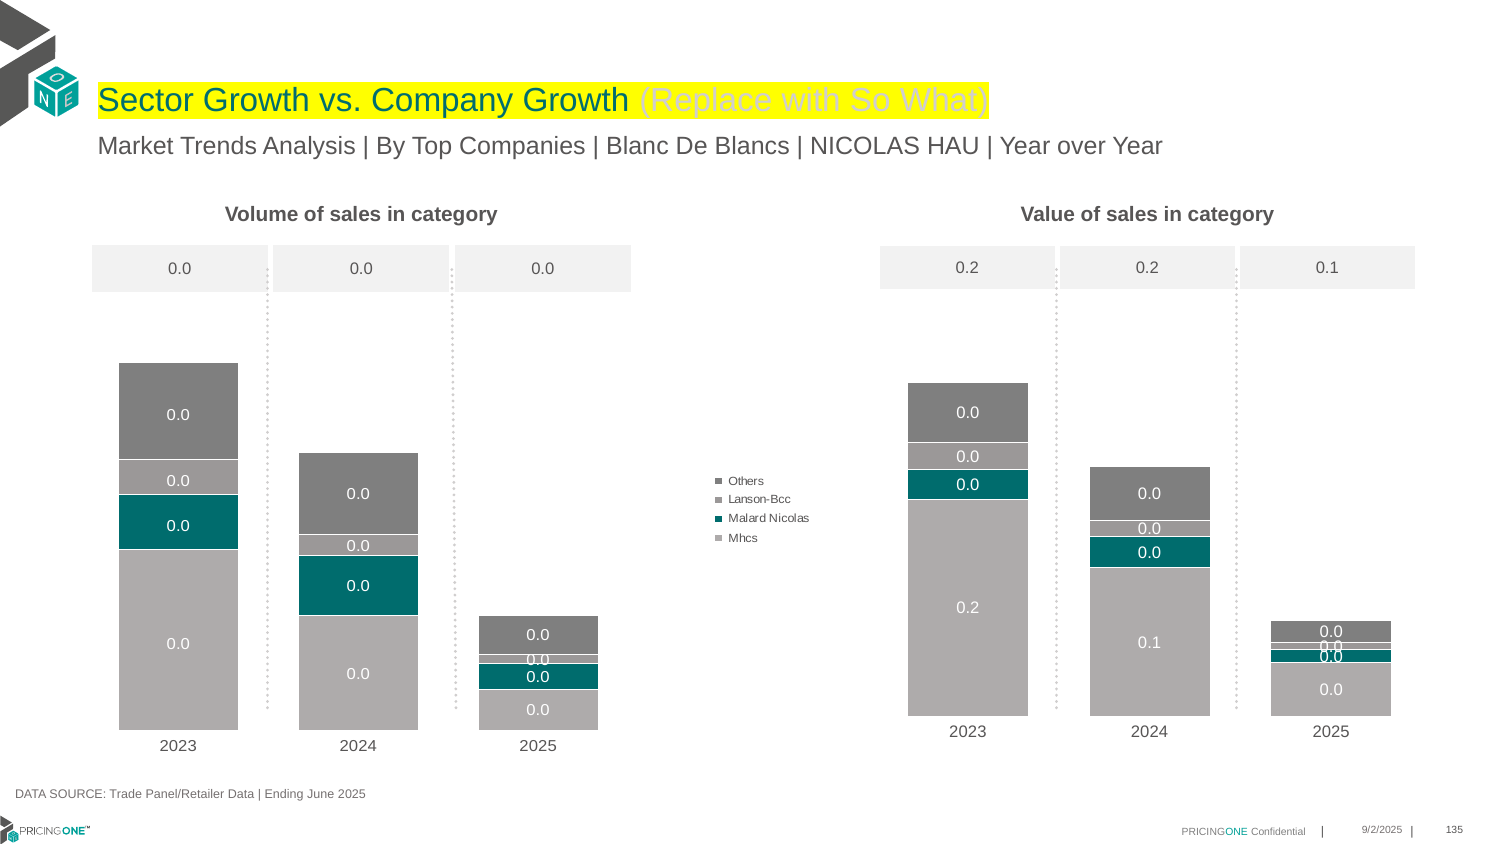

# Sector Growth vs. Company Growth (Replace with So What)
Market Trends Analysis | By Top Companies | Blanc De Blancs | NICOLAS HAU | Year over Year
| Value of sales in category |  |  |
| --- | --- | --- |
| 0.2 | 0.2 | 0.1 |
| Volume of sales in category |  |  |
| --- | --- | --- |
| 0.0 | 0.0 | 0.0 |

### Chart

| Category | Mhcs | Malard Nicolas | Lanson-Bcc | Others |
|---|---|---|---|---|
| 2023 | 0.155338 | 0.021219 | 0.019585 | 0.043028 |
| 2024 | 0.106518 | 0.021948 | 0.011877 | 0.038854 |
| 2025 | 0.038093 | 0.009351 | 0.005136 | 0.015934 |

### Chart

| Category | Mhcs | Malard Nicolas | Lanson-Bcc | Others |
|---|---|---|---|---|
| 2023 | 0.001253 | 0.000381 | 0.00024 | 0.000671 |
| 2024 | 0.000797 | 0.000417 | 0.00014 | 0.000574 |
| 2025 | 0.000288 | 0.000175 | 6.3e-05 | 0.000273 |
DATA SOURCE: Trade Panel/Retailer Data | Ending June 2025

9/2/2025
135